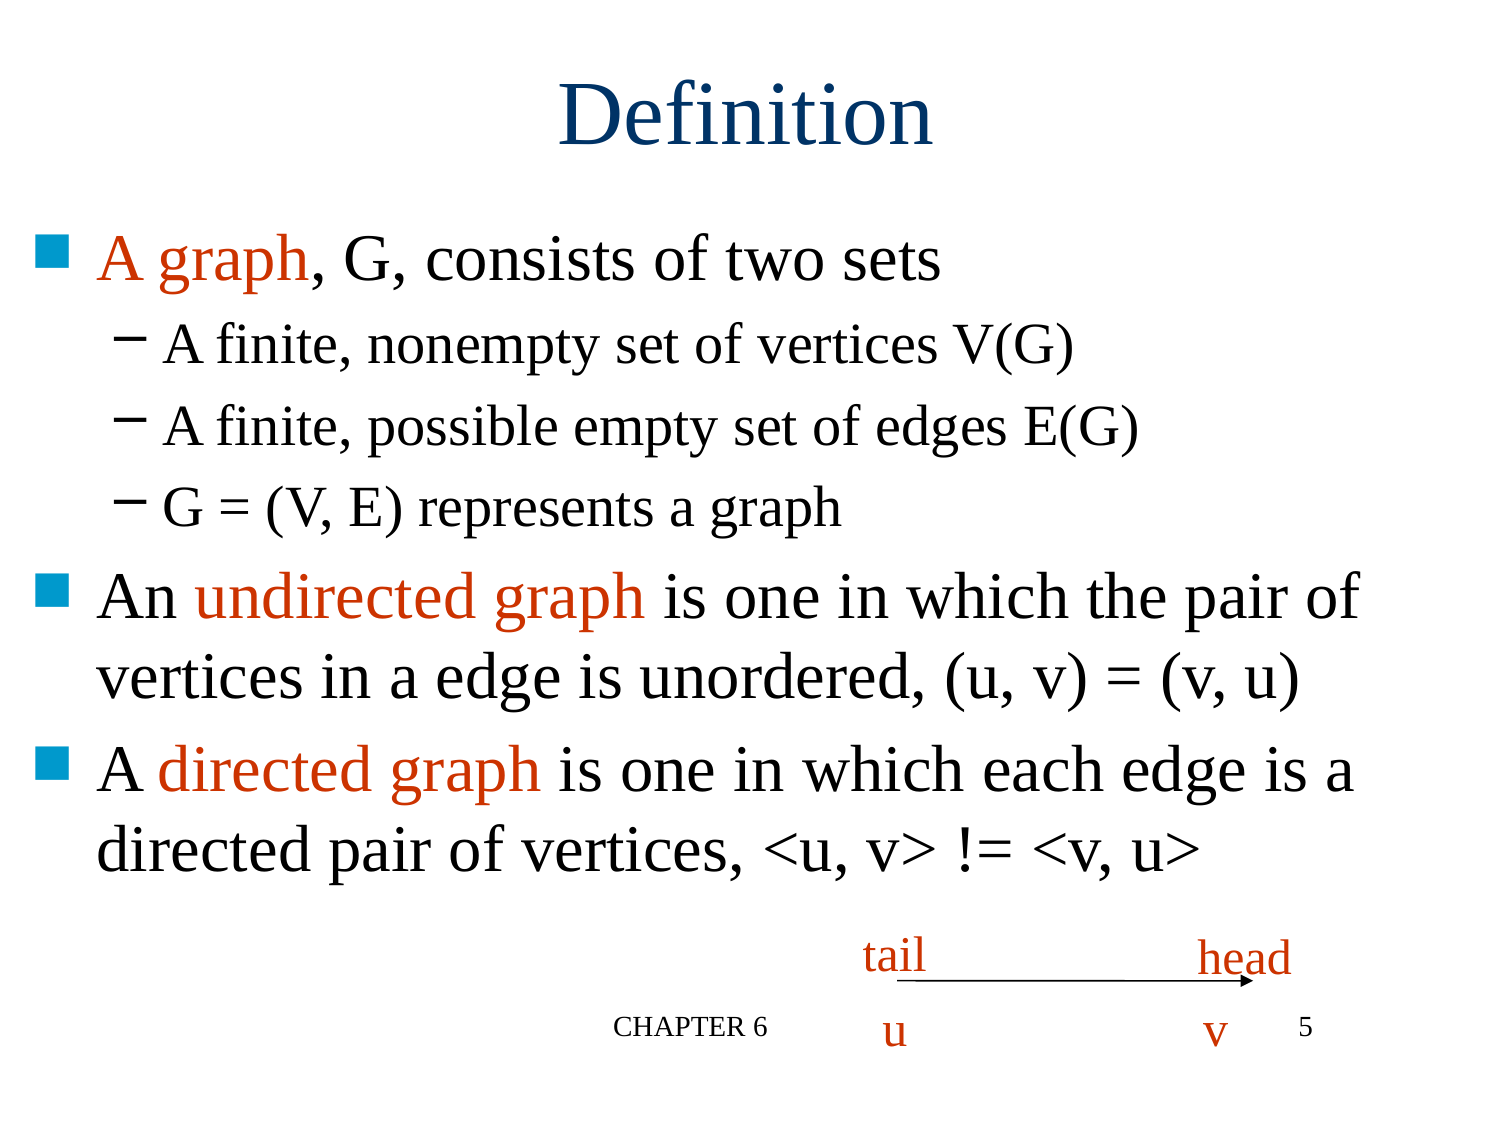

Definition
A graph, G, consists of two sets
A finite, nonempty set of vertices V(G)
A finite, possible empty set of edges E(G)
G = (V, E) represents a graph
An undirected graph is one in which the pair of vertices in a edge is unordered, (u, v) = (v, u)
A directed graph is one in which each edge is a directed pair of vertices, <u, v> != <v, u>
tail
head

v
u
CHAPTER 6
5